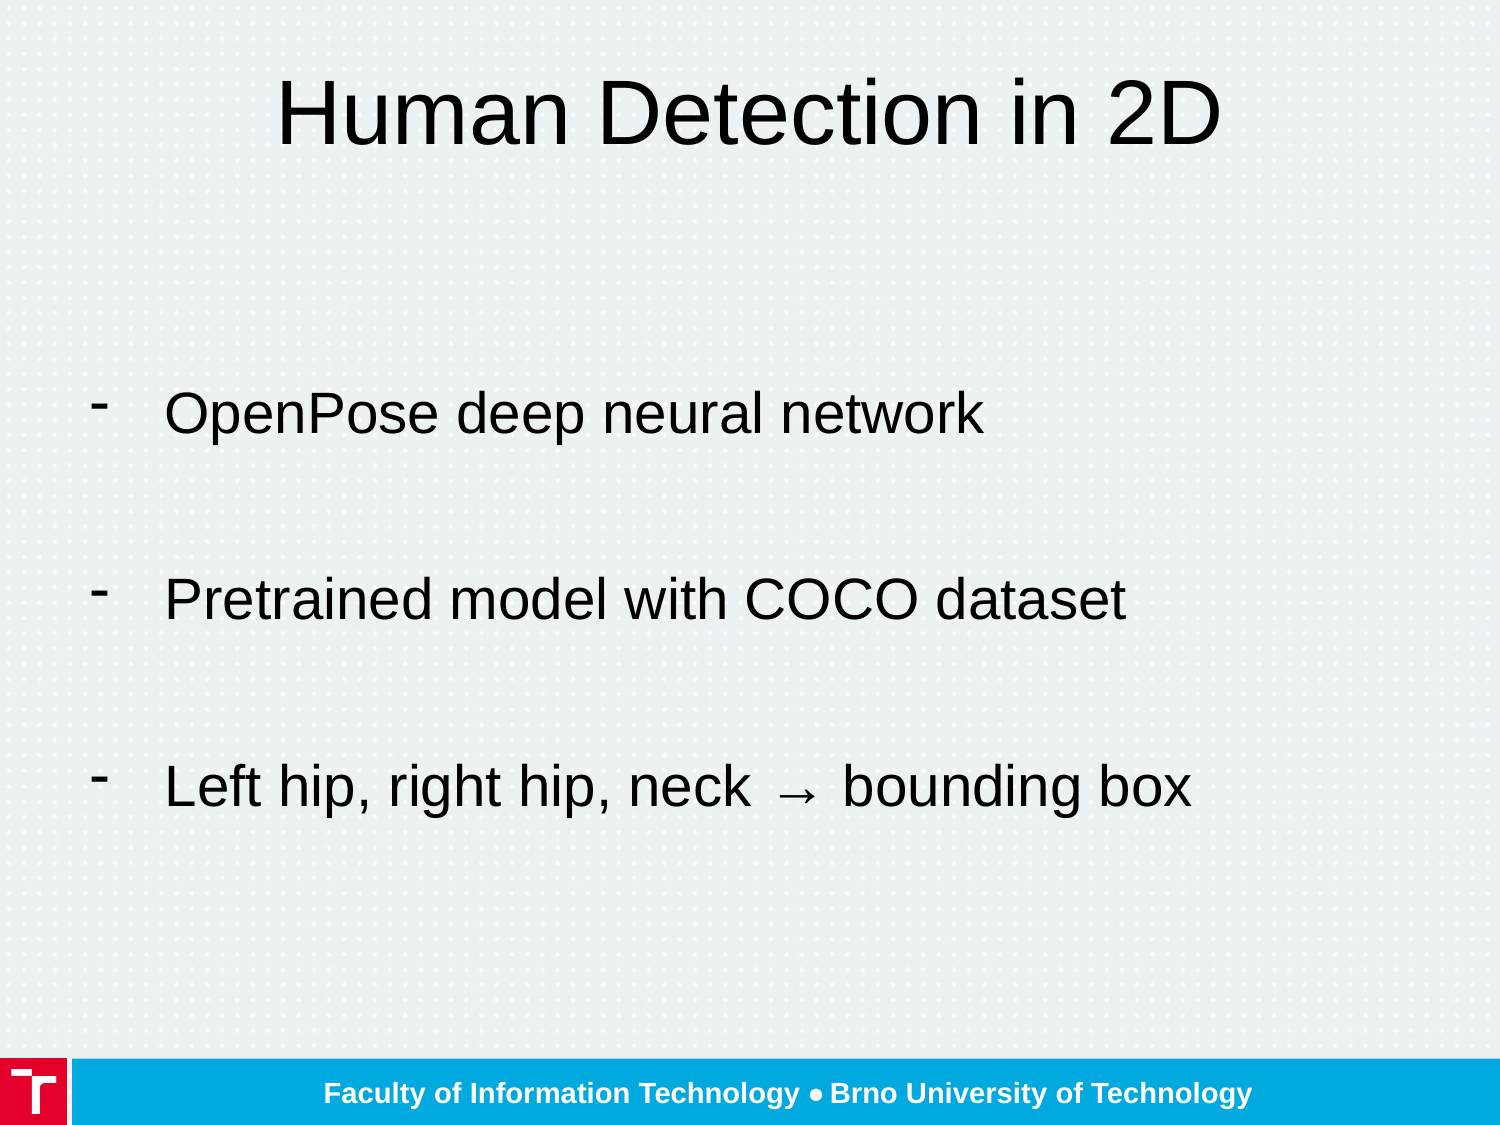

# Human Detection in 2D
OpenPose deep neural network
Pretrained model with COCO dataset
Left hip, right hip, neck → bounding box